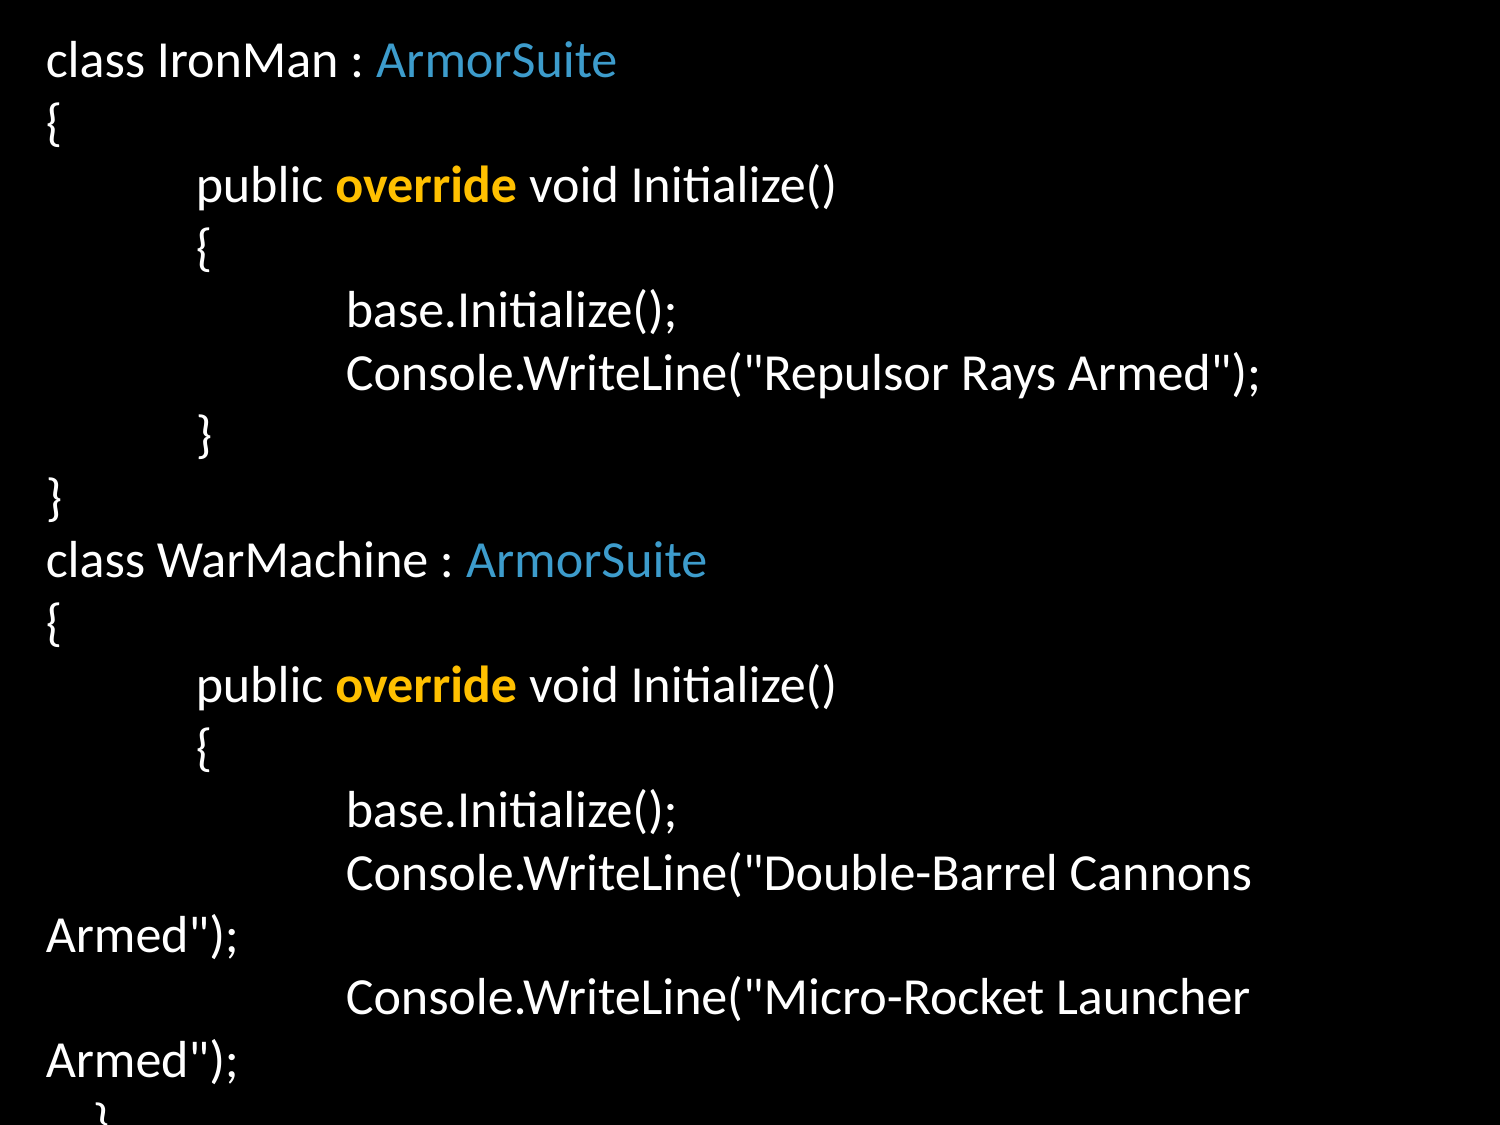

class IronMan : ArmorSuite
{
	public override void Initialize()
	{
		base.Initialize();
		Console.WriteLine("Repulsor Rays Armed");
	}
}
class WarMachine : ArmorSuite
{
	public override void Initialize()
	{
		base.Initialize();
		Console.WriteLine("Double-Barrel Cannons Armed");
		Console.WriteLine("Micro-Rocket Launcher Armed");
    }
}